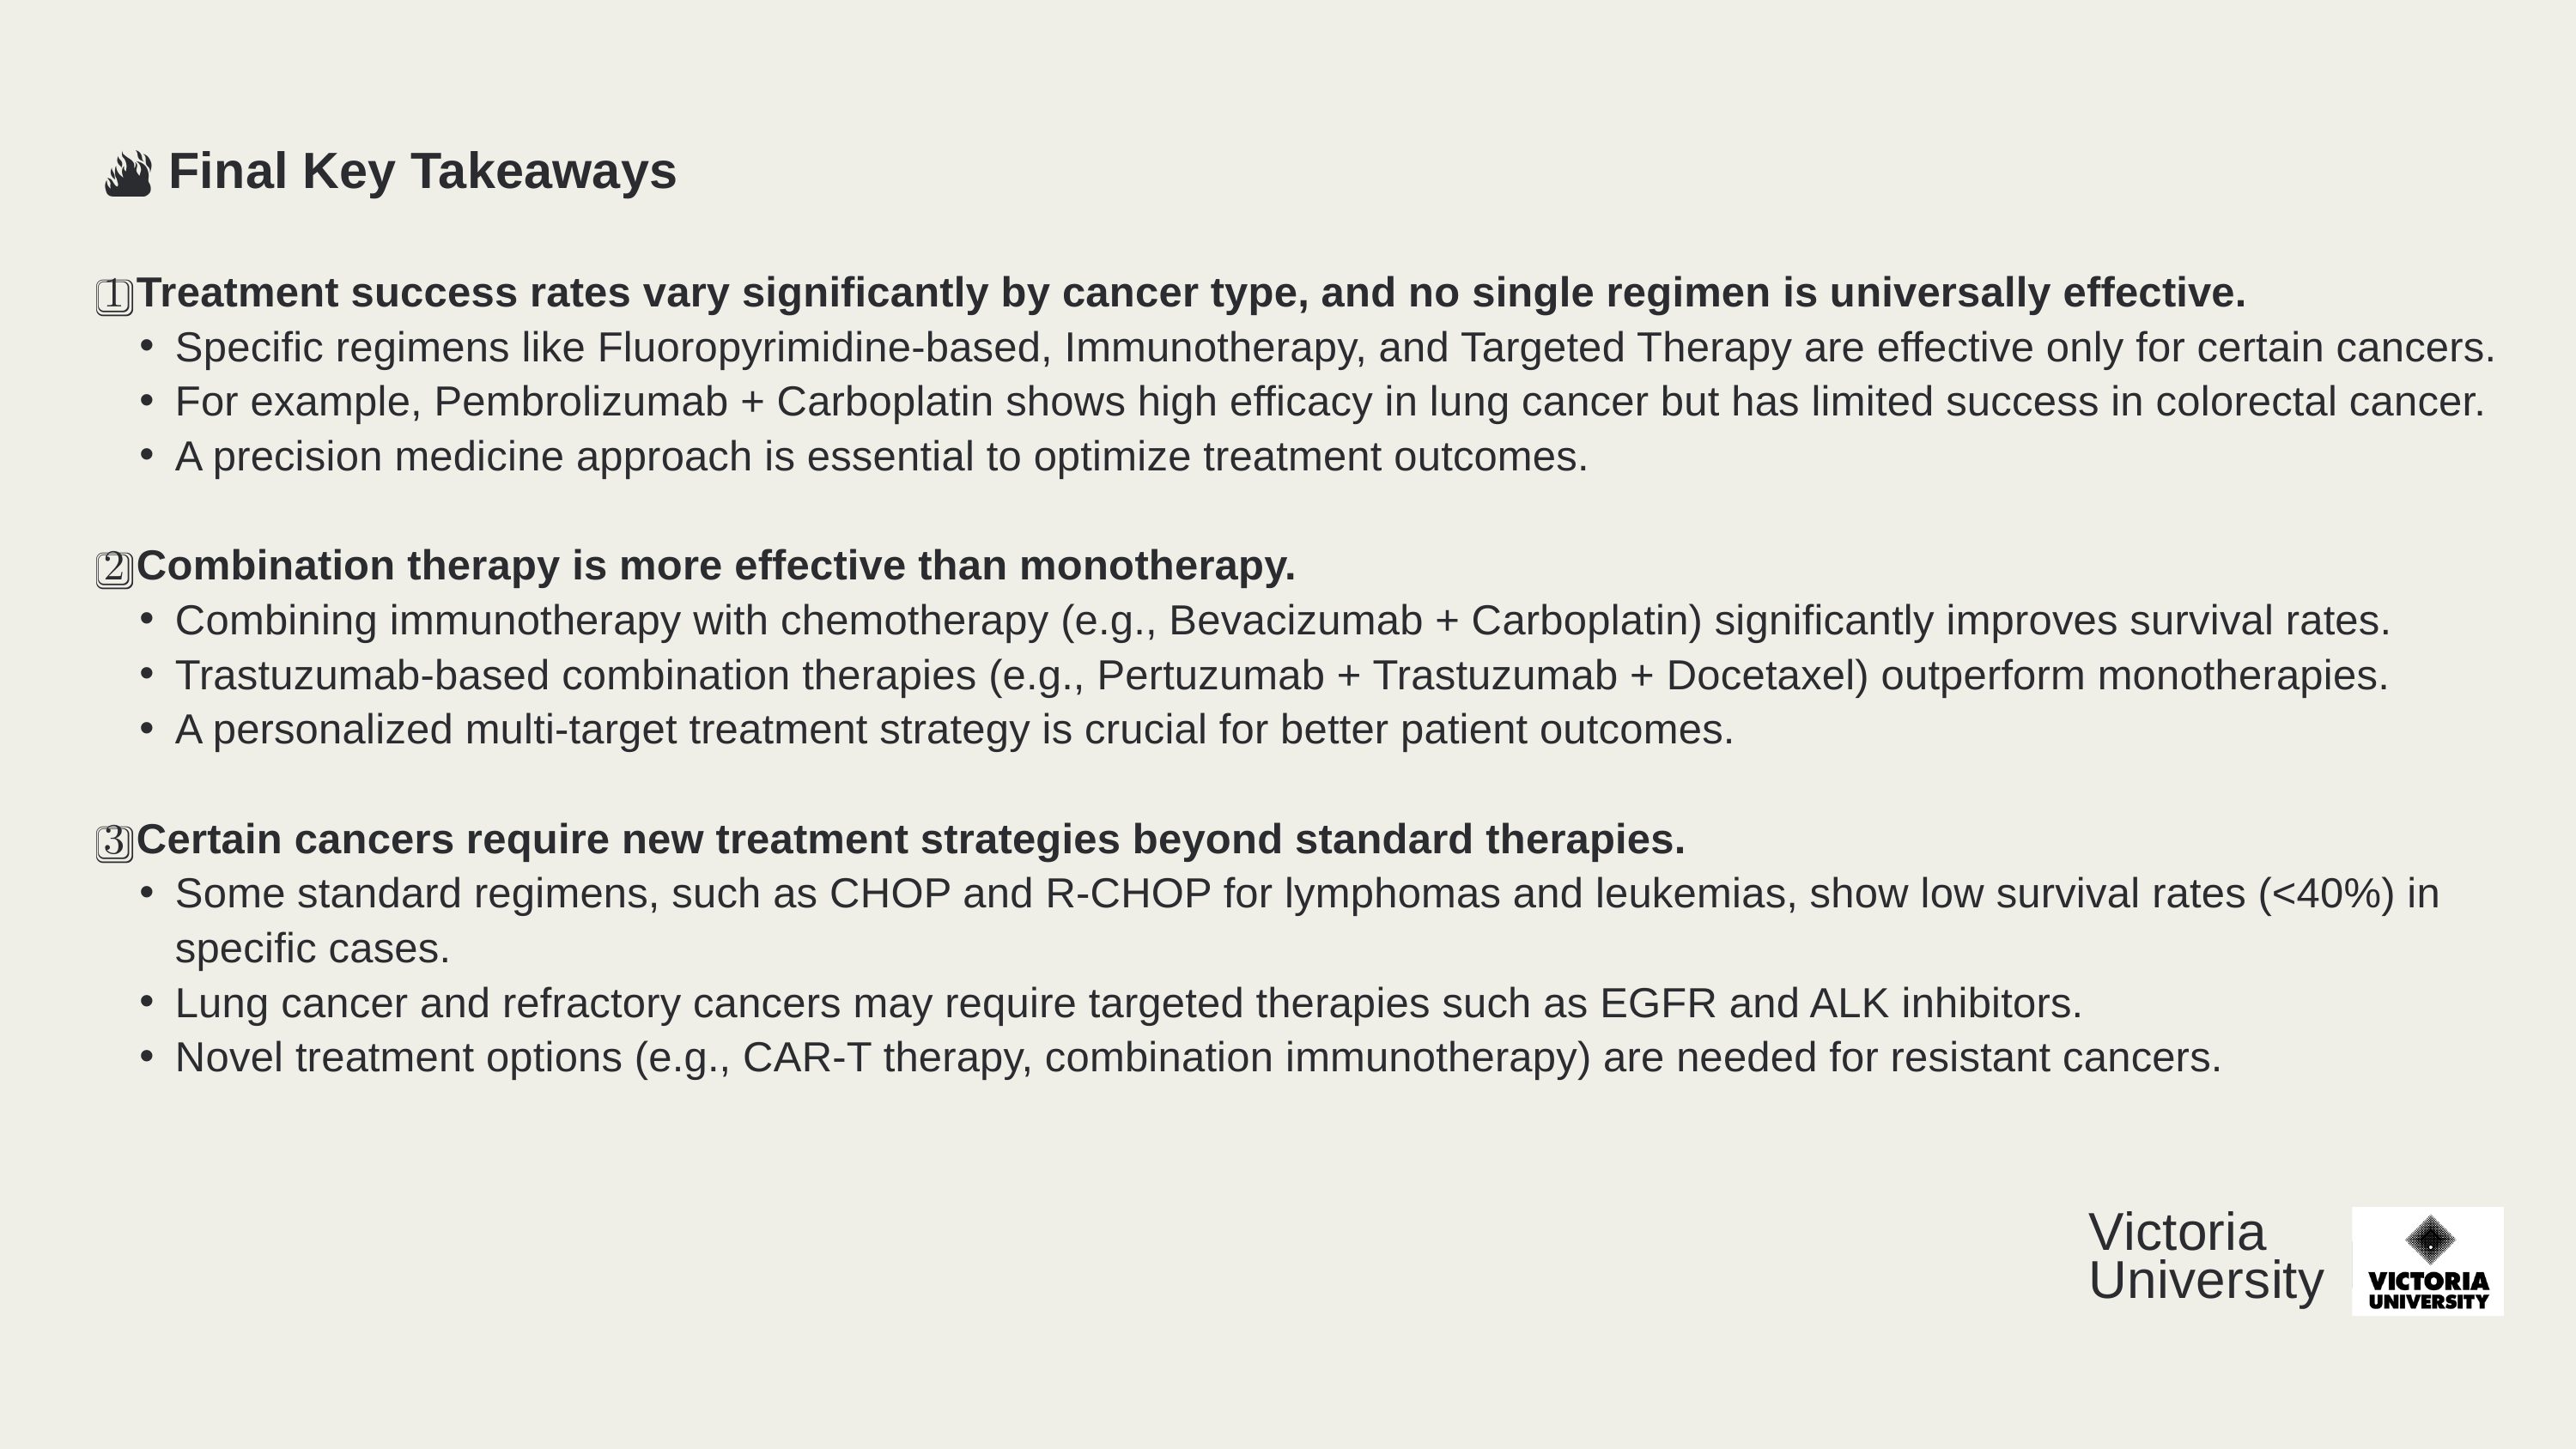

🔥 Final Key Takeaways

1️⃣ Treatment success rates vary significantly by cancer type, and no single regimen is universally effective.
Specific regimens like Fluoropyrimidine-based, Immunotherapy, and Targeted Therapy are effective only for certain cancers.
For example, Pembrolizumab + Carboplatin shows high efficacy in lung cancer but has limited success in colorectal cancer.
A precision medicine approach is essential to optimize treatment outcomes.

2️⃣ Combination therapy is more effective than monotherapy.
Combining immunotherapy with chemotherapy (e.g., Bevacizumab + Carboplatin) significantly improves survival rates.
Trastuzumab-based combination therapies (e.g., Pertuzumab + Trastuzumab + Docetaxel) outperform monotherapies.
A personalized multi-target treatment strategy is crucial for better patient outcomes.

3️⃣ Certain cancers require new treatment strategies beyond standard therapies.
Some standard regimens, such as CHOP and R-CHOP for lymphomas and leukemias, show low survival rates (<40%) in specific cases.
Lung cancer and refractory cancers may require targeted therapies such as EGFR and ALK inhibitors.
Novel treatment options (e.g., CAR-T therapy, combination immunotherapy) are needed for resistant cancers.

Victoria
University